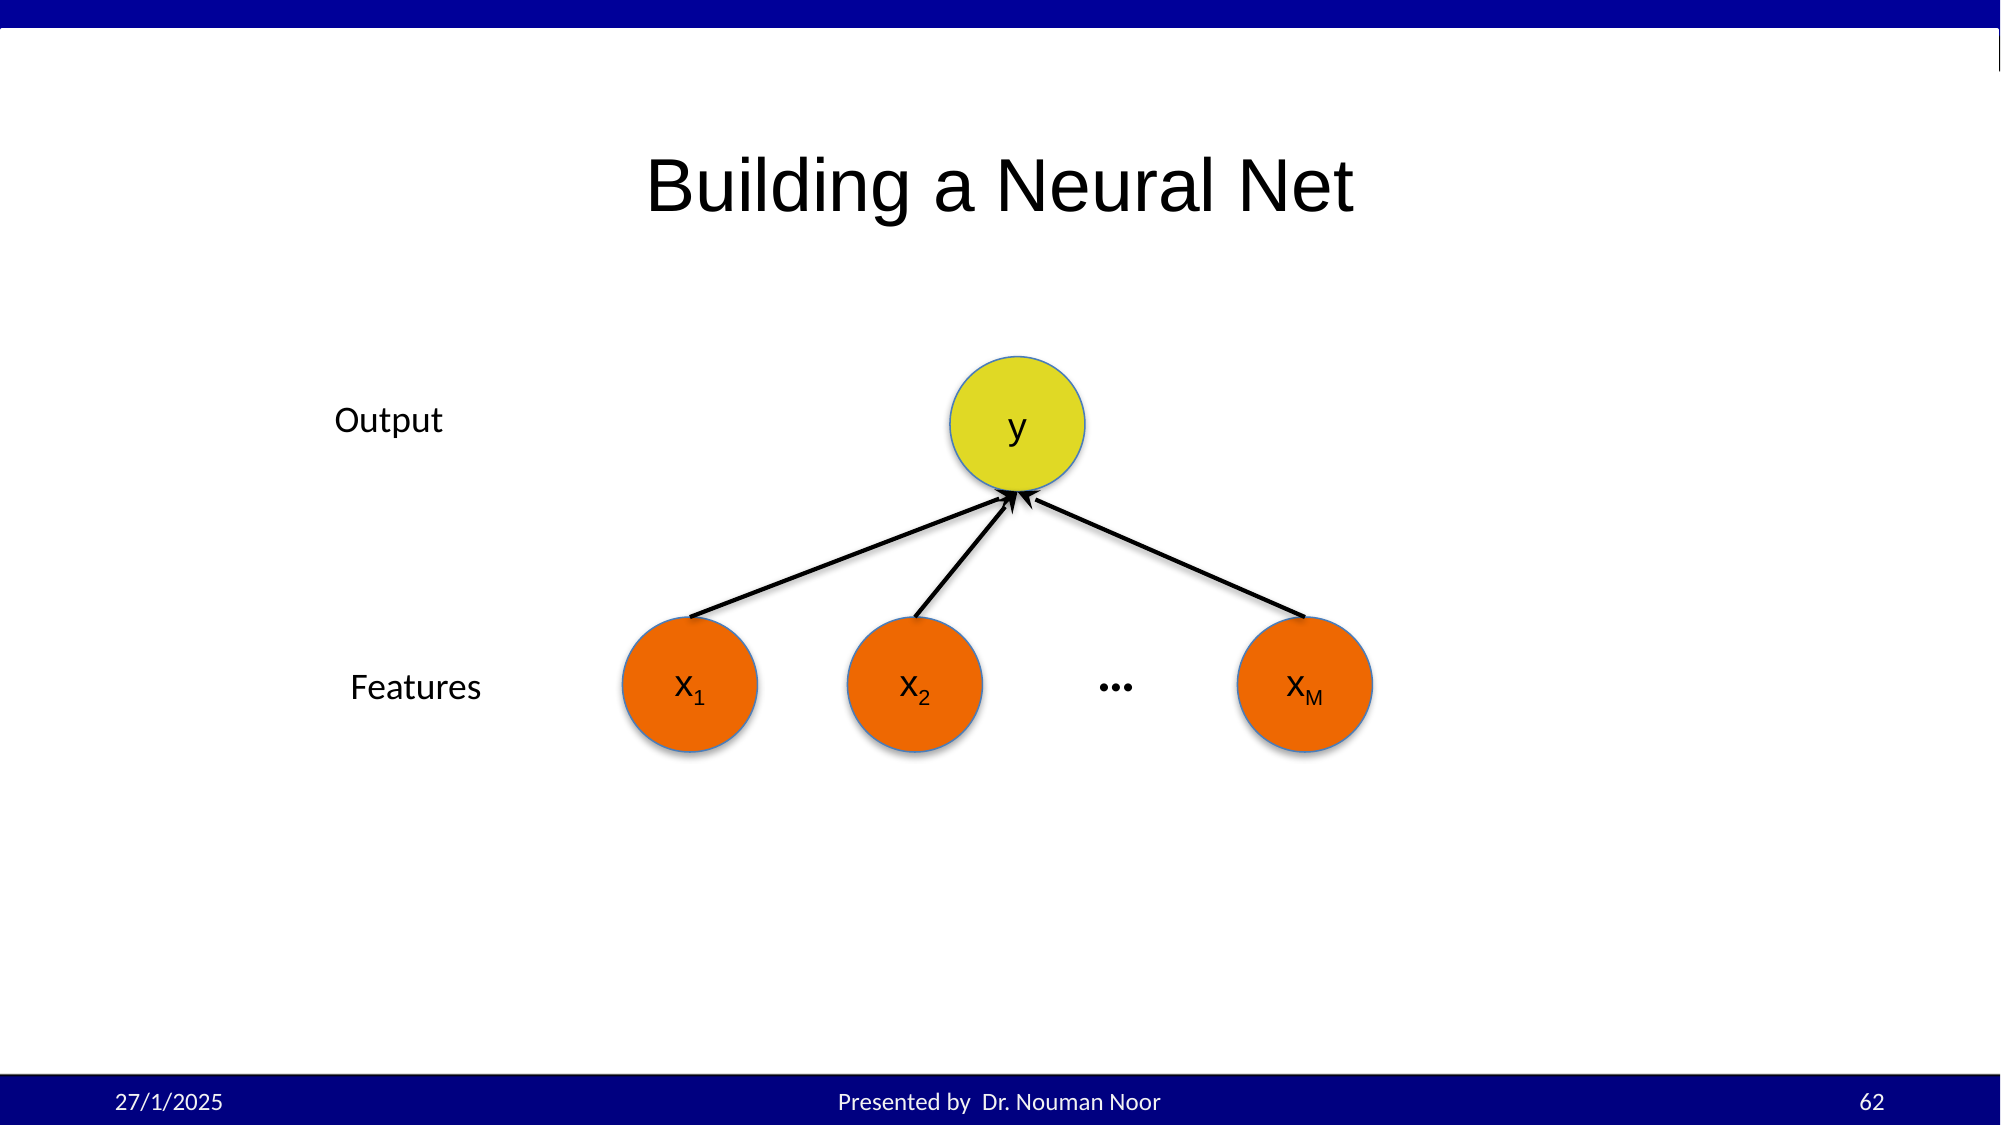

# Building a Neural Net
y
Output
x1
x2
xM
…
Features
27/1/2025
Presented by  Dr. Nouman Noor
62